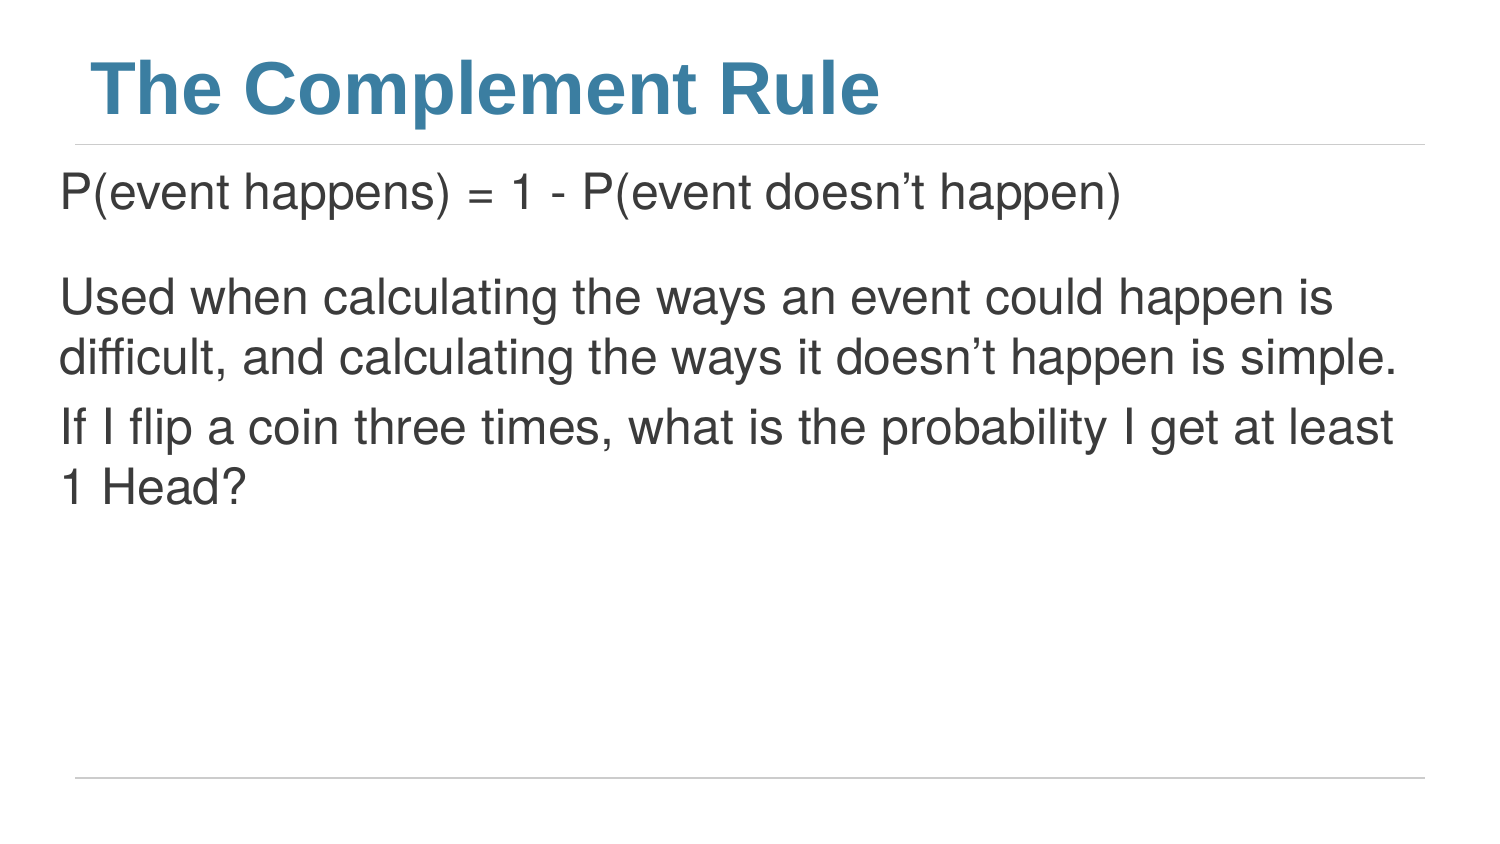

# The Complement Rule
P(event happens) = 1 - P(event doesn’t happen)

Used when calculating the ways an event could happen is difficult, and calculating the ways it doesn’t happen is simple.
If I flip a coin three times, what is the probability I get at least 1 Head?